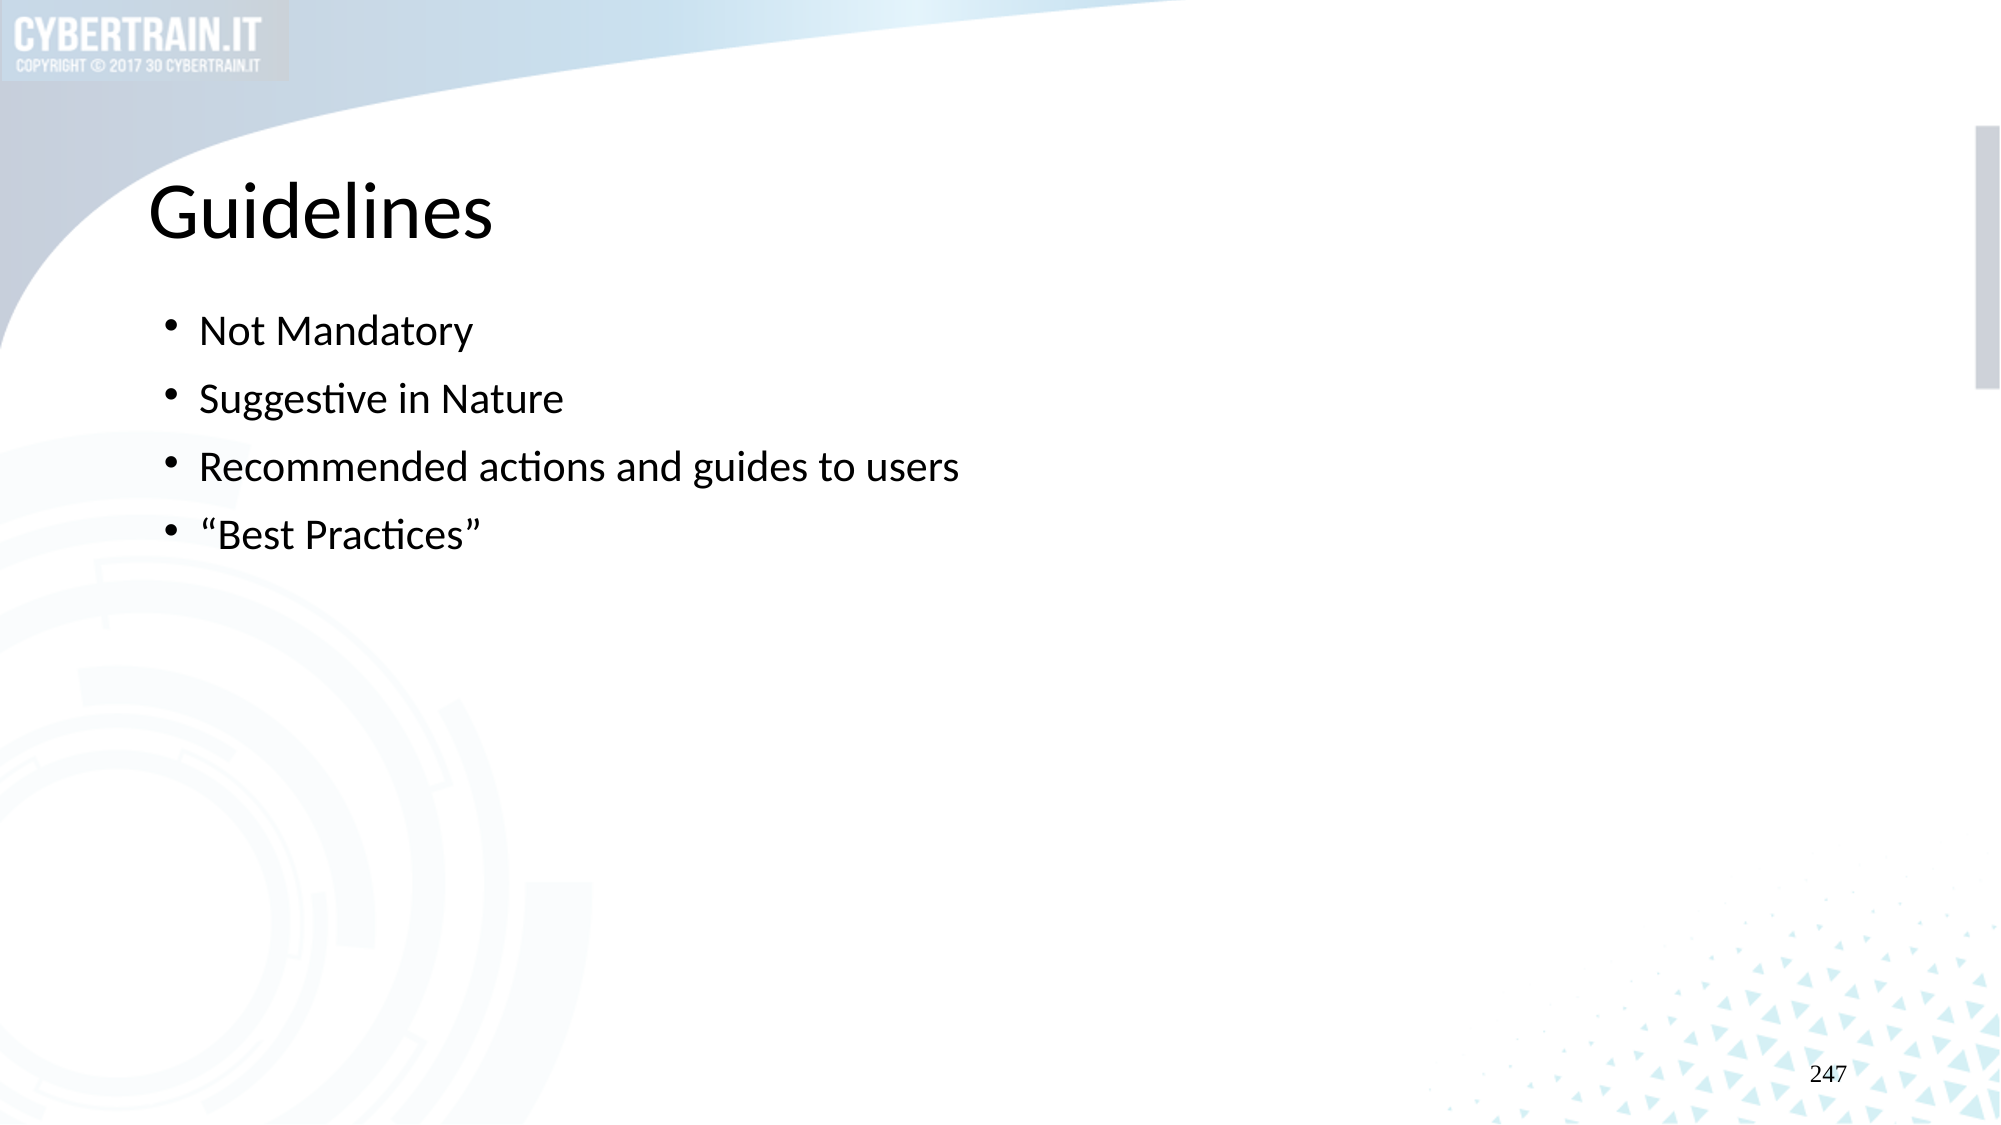

# Guidelines
Not Mandatory
Suggestive in Nature
Recommended actions and guides to users
“Best Practices”
247